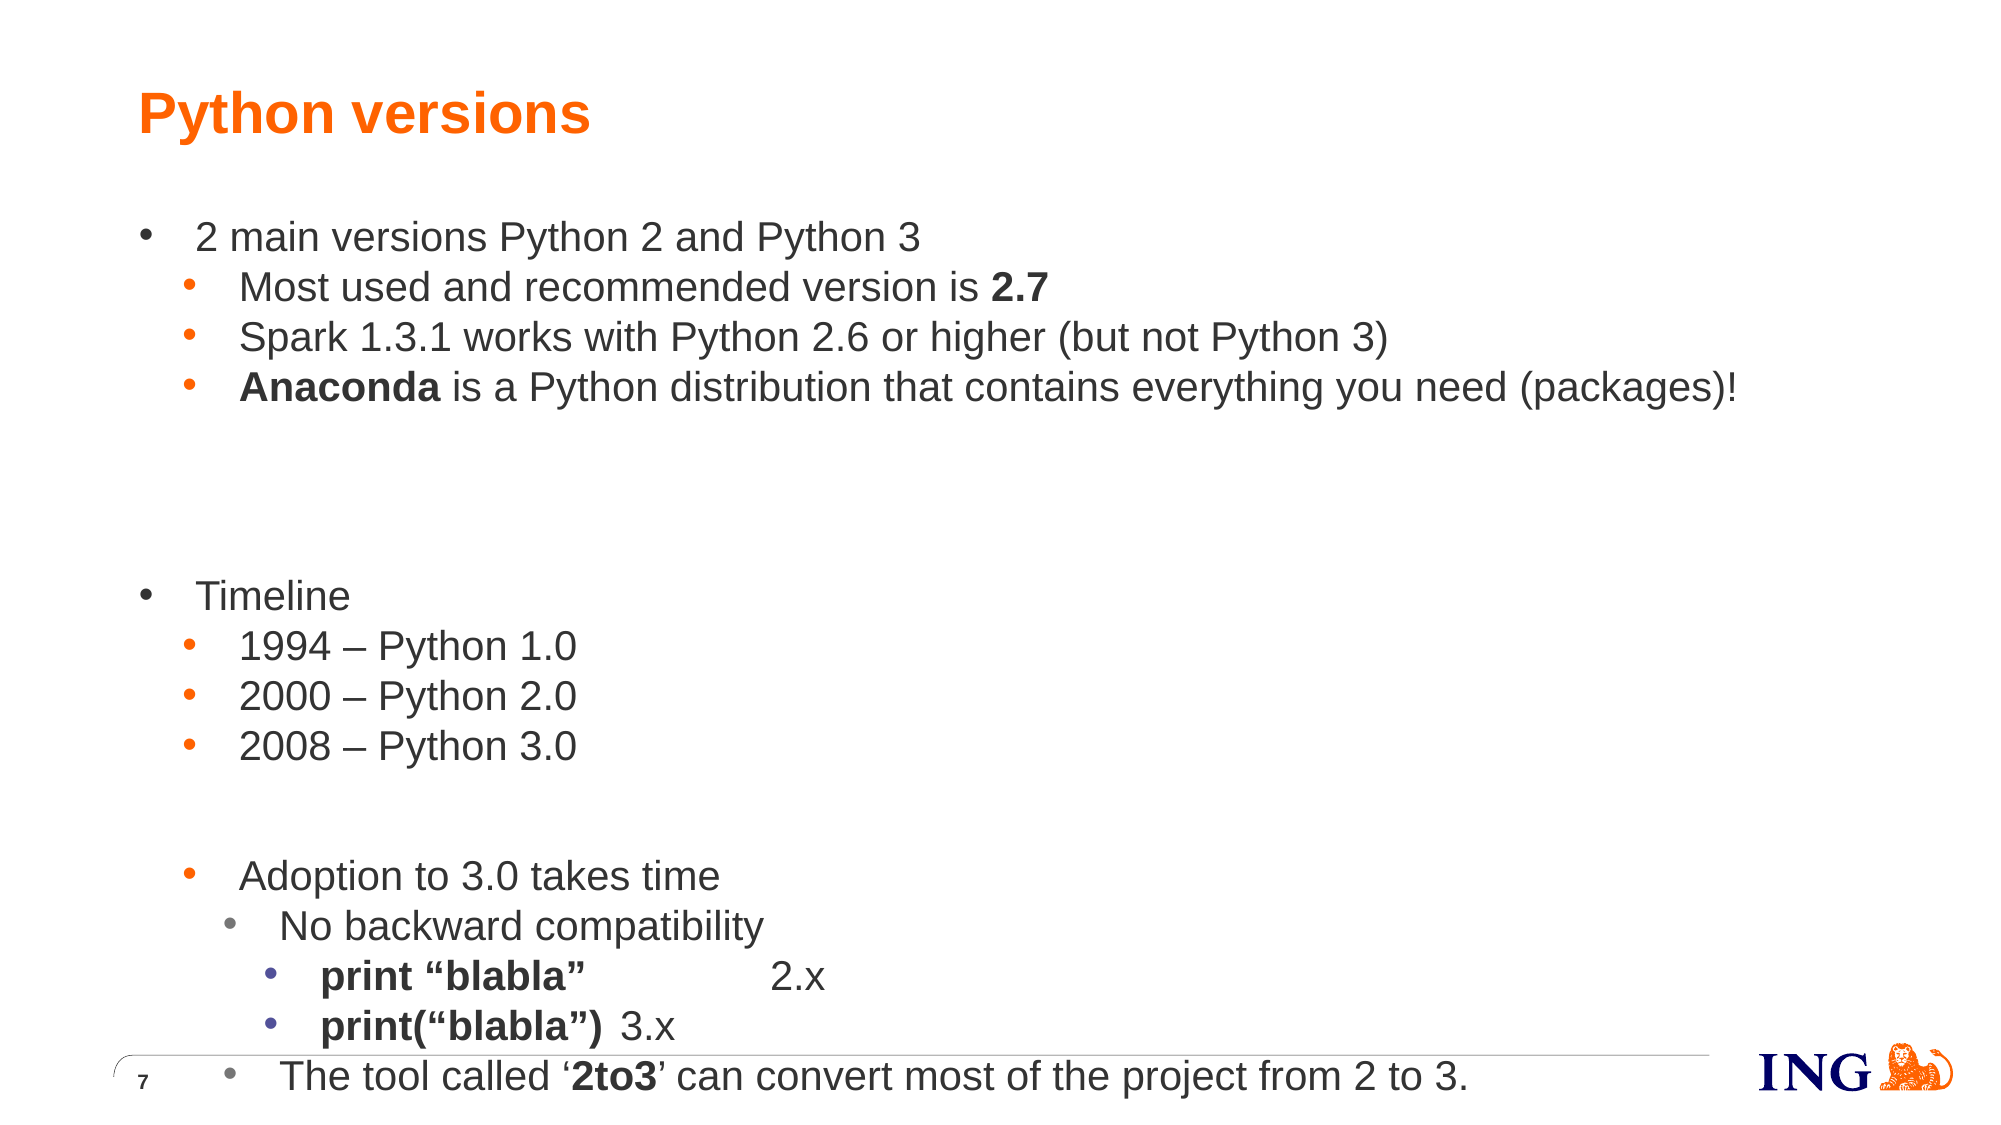

# Python versions
2 main versions Python 2 and Python 3
Most used and recommended version is 2.7
Spark 1.3.1 works with Python 2.6 or higher (but not Python 3)
Anaconda is a Python distribution that contains everything you need (packages)!

Timeline
1994 – Python 1.0
2000 – Python 2.0
2008 – Python 3.0

Adoption to 3.0 takes time
No backward compatibility
print “blabla” 		2.x
print(“blabla”)	3.x
The tool called ‘2to3’ can convert most of the project from 2 to 3.

7